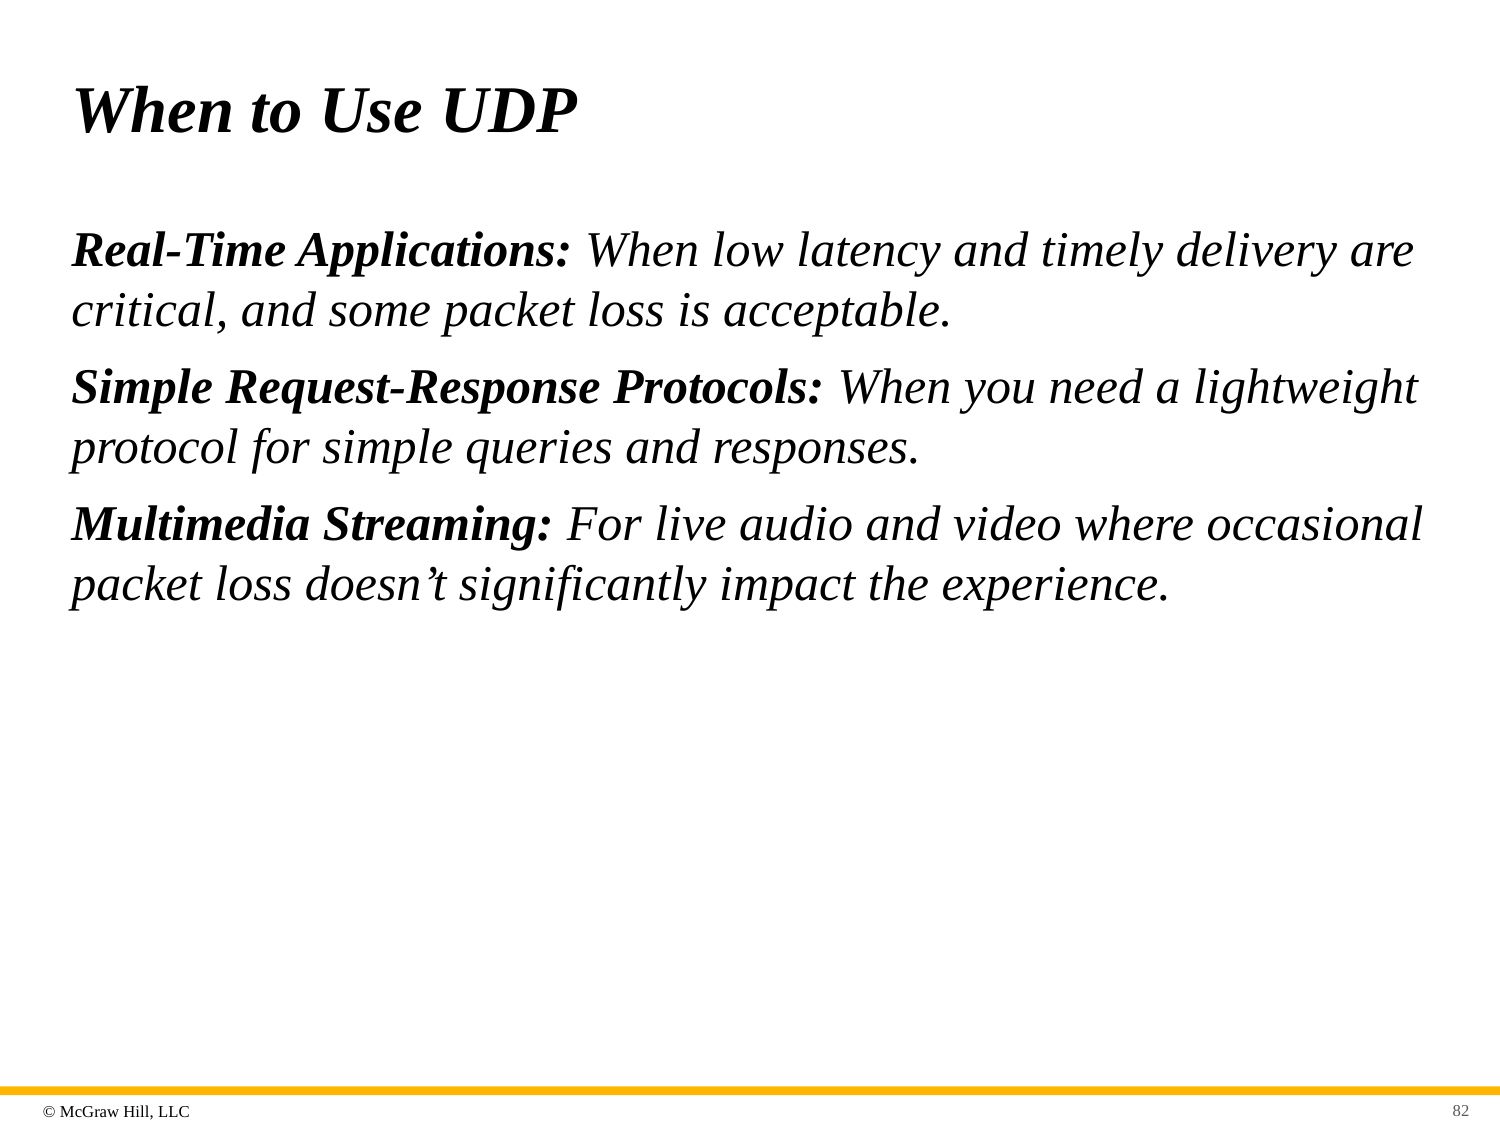

# When to Use UDP
Real-Time Applications: When low latency and timely delivery are critical, and some packet loss is acceptable.
Simple Request-Response Protocols: When you need a lightweight protocol for simple queries and responses.
Multimedia Streaming: For live audio and video where occasional packet loss doesn’t significantly impact the experience.

82